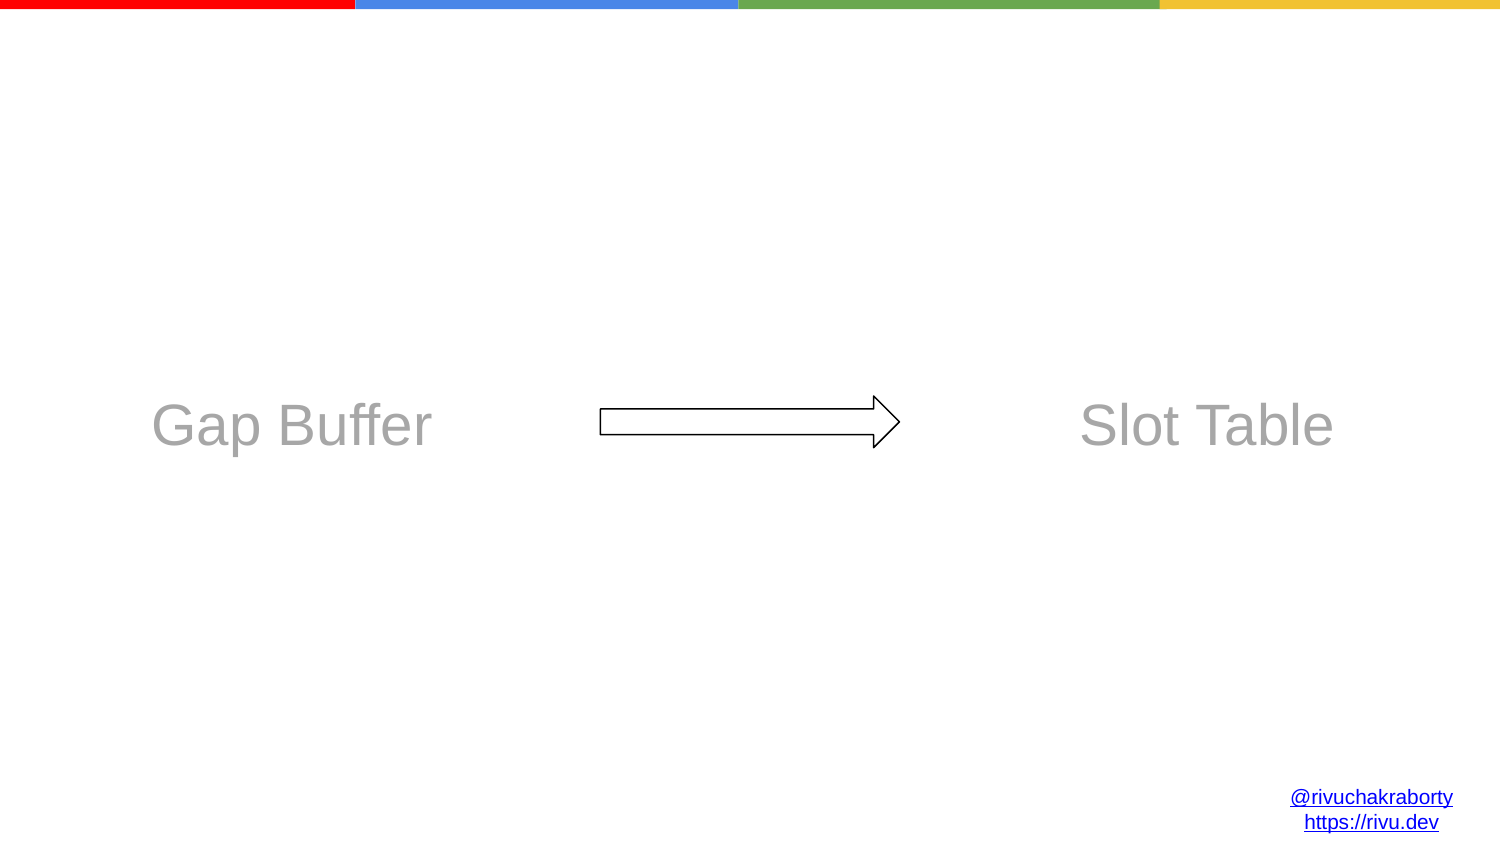

How Compose Works
Gap Buffer
Slot Table

@rivuchakraborty
https://rivu.dev